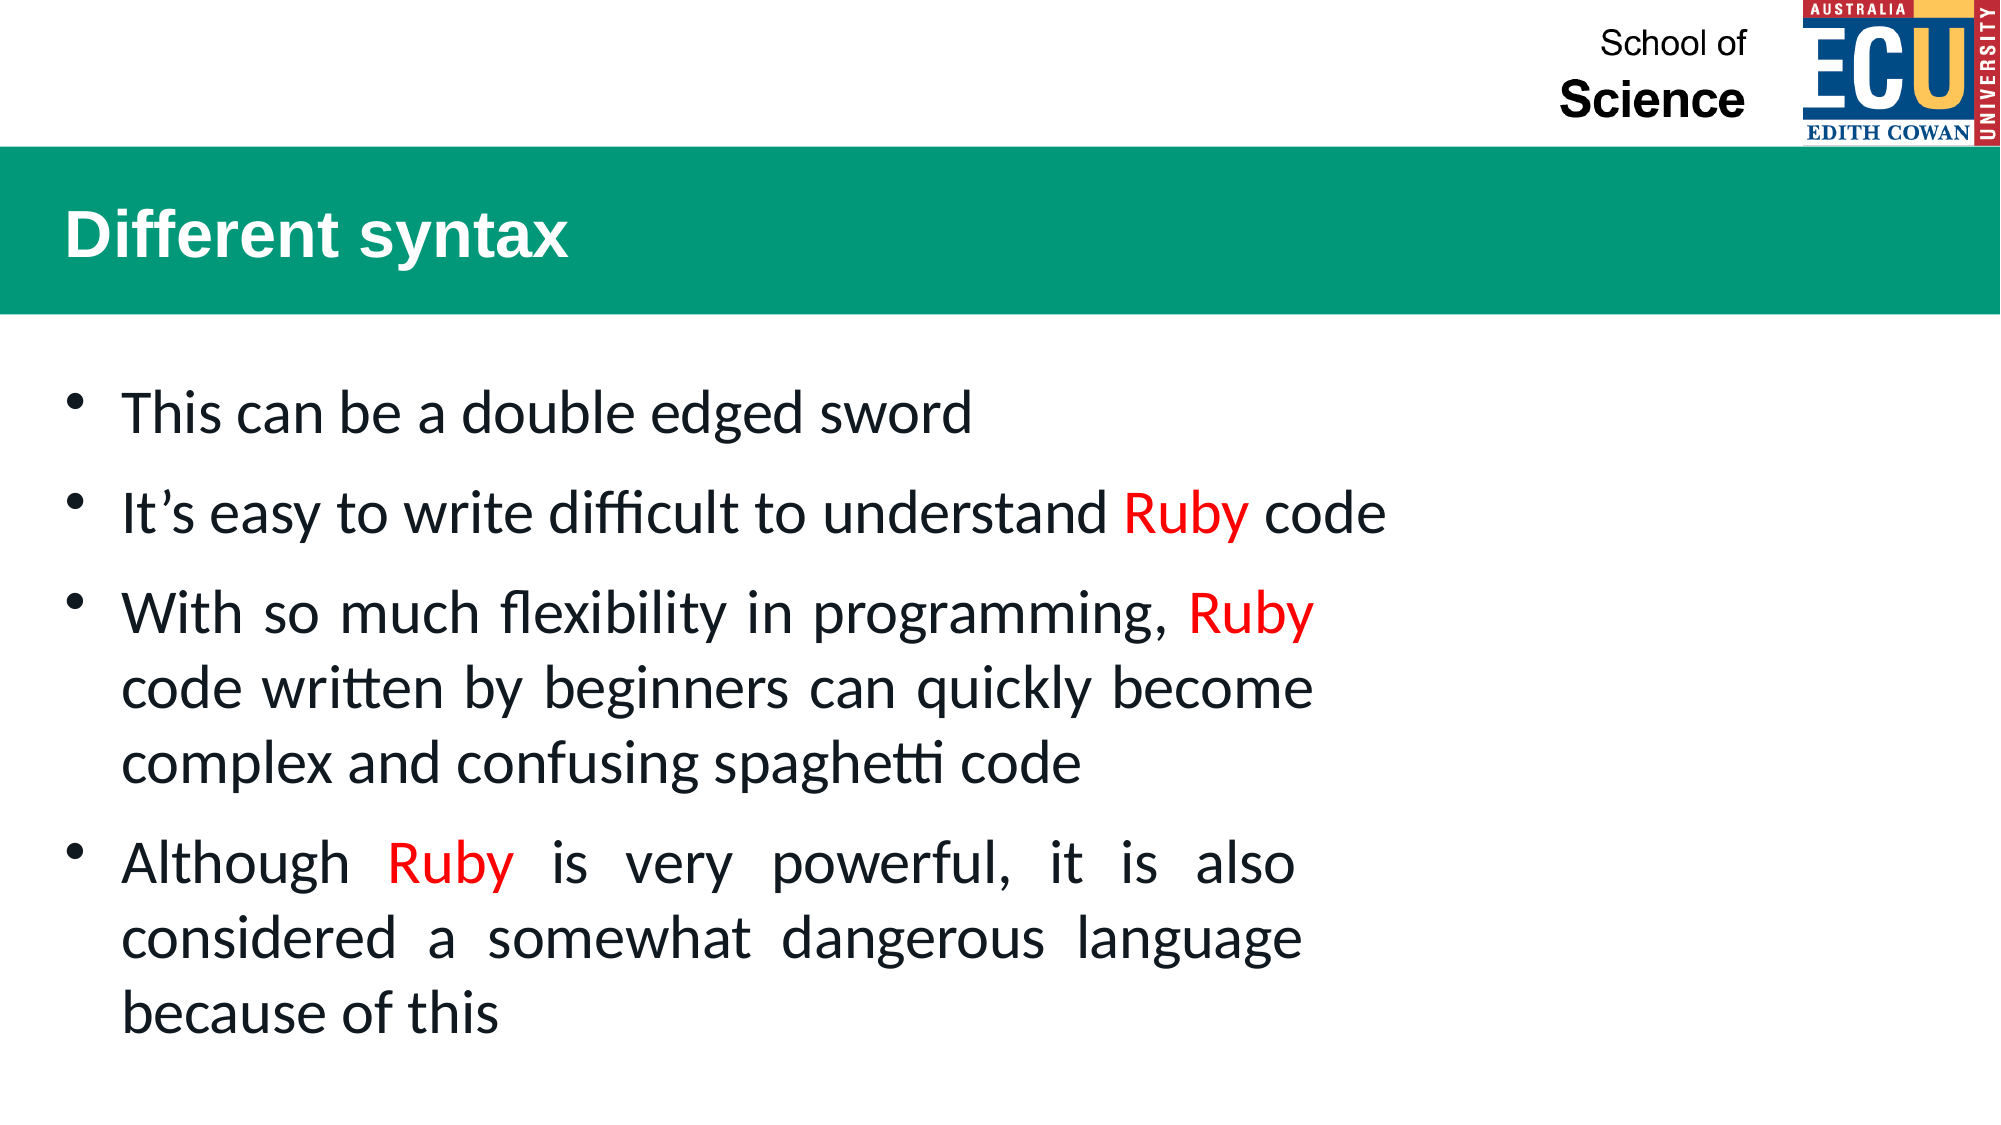

# Different syntax
This can be a double edged sword
It’s easy to write difficult to understand Ruby code
With so much flexibility in programming, Ruby  code written by beginners can quickly become  complex and confusing spaghetti code
Although Ruby is very powerful, it is also  considered a somewhat dangerous language  because of this